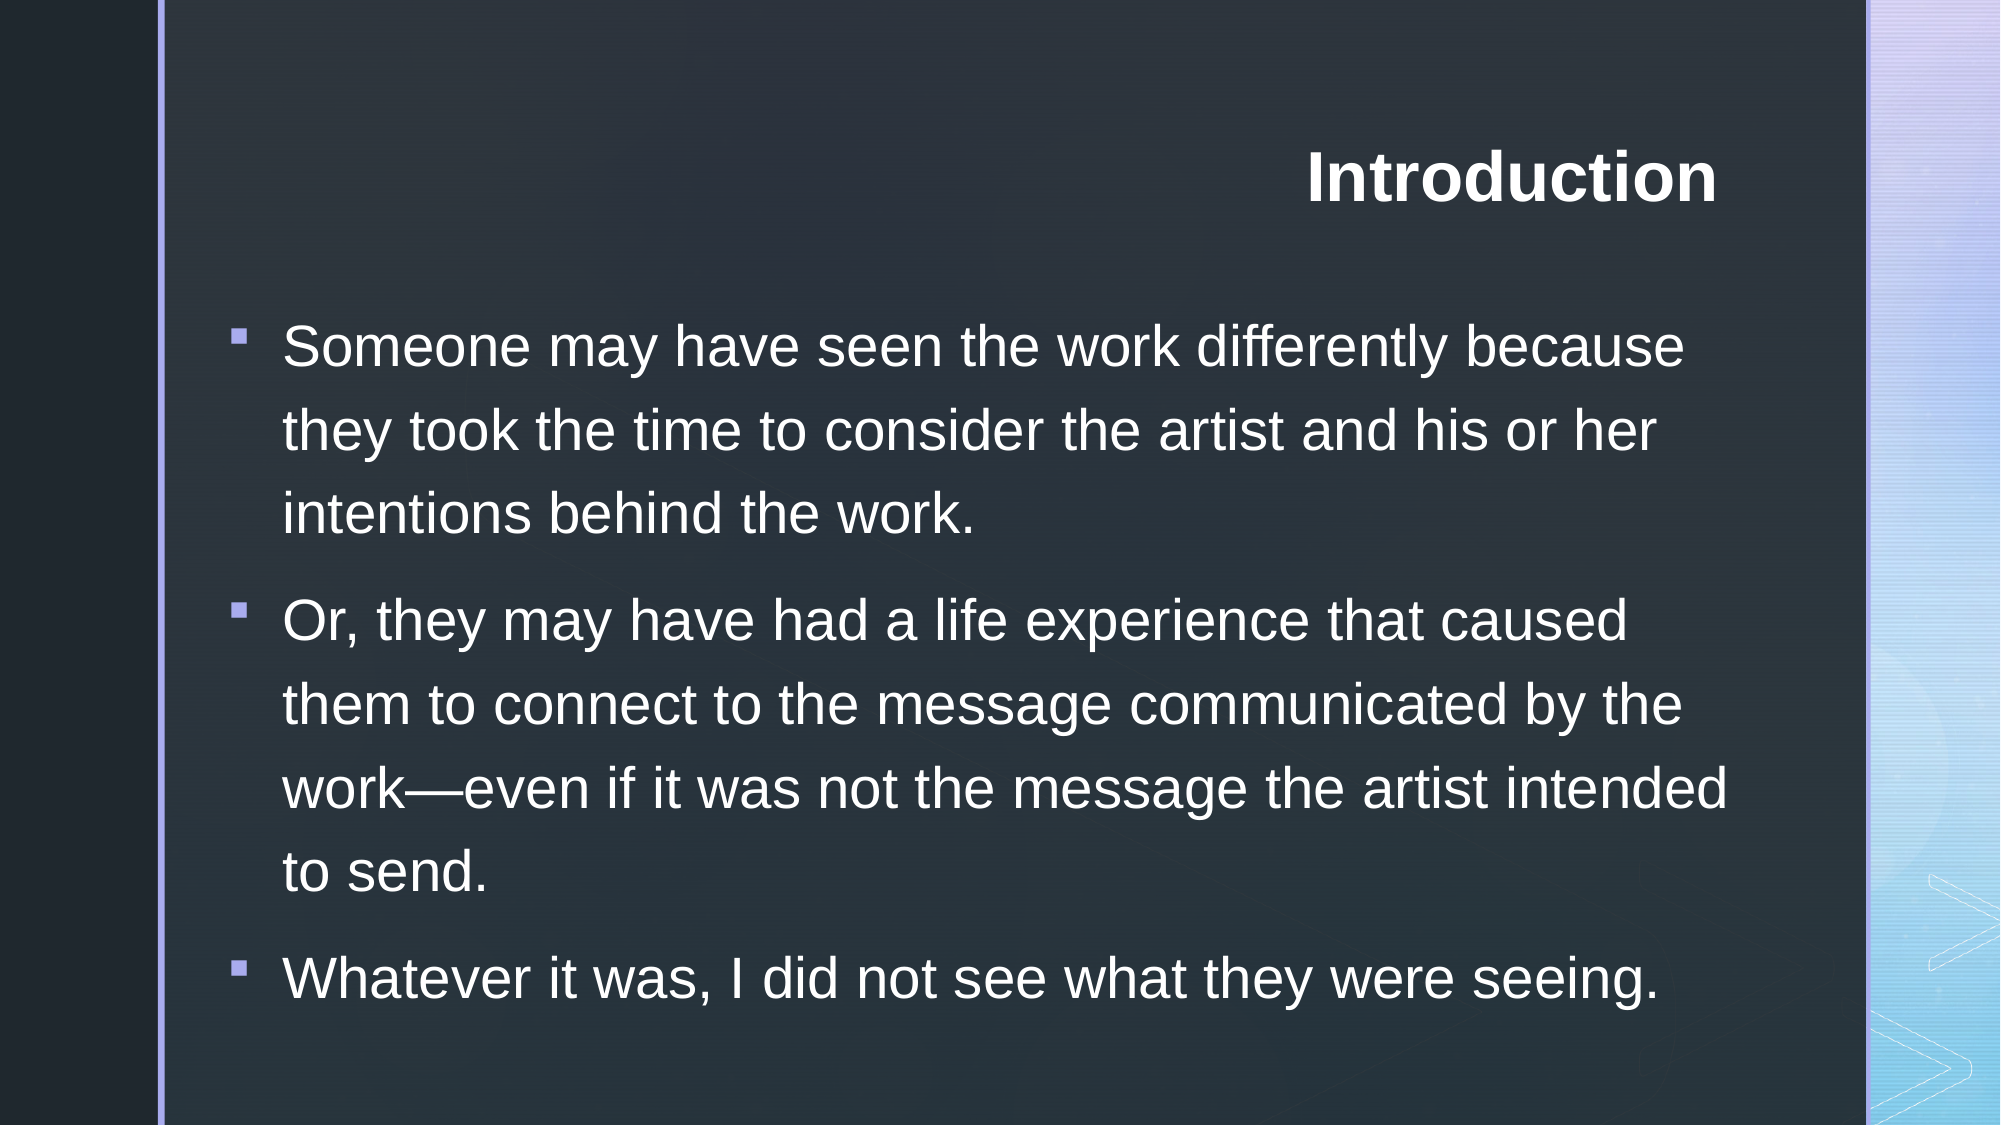

# Introduction
Someone may have seen the work differently because they took the time to consider the artist and his or her intentions behind the work.
Or, they may have had a life experience that caused them to connect to the message communicated by the work—even if it was not the message the artist intended to send.
Whatever it was, I did not see what they were seeing.